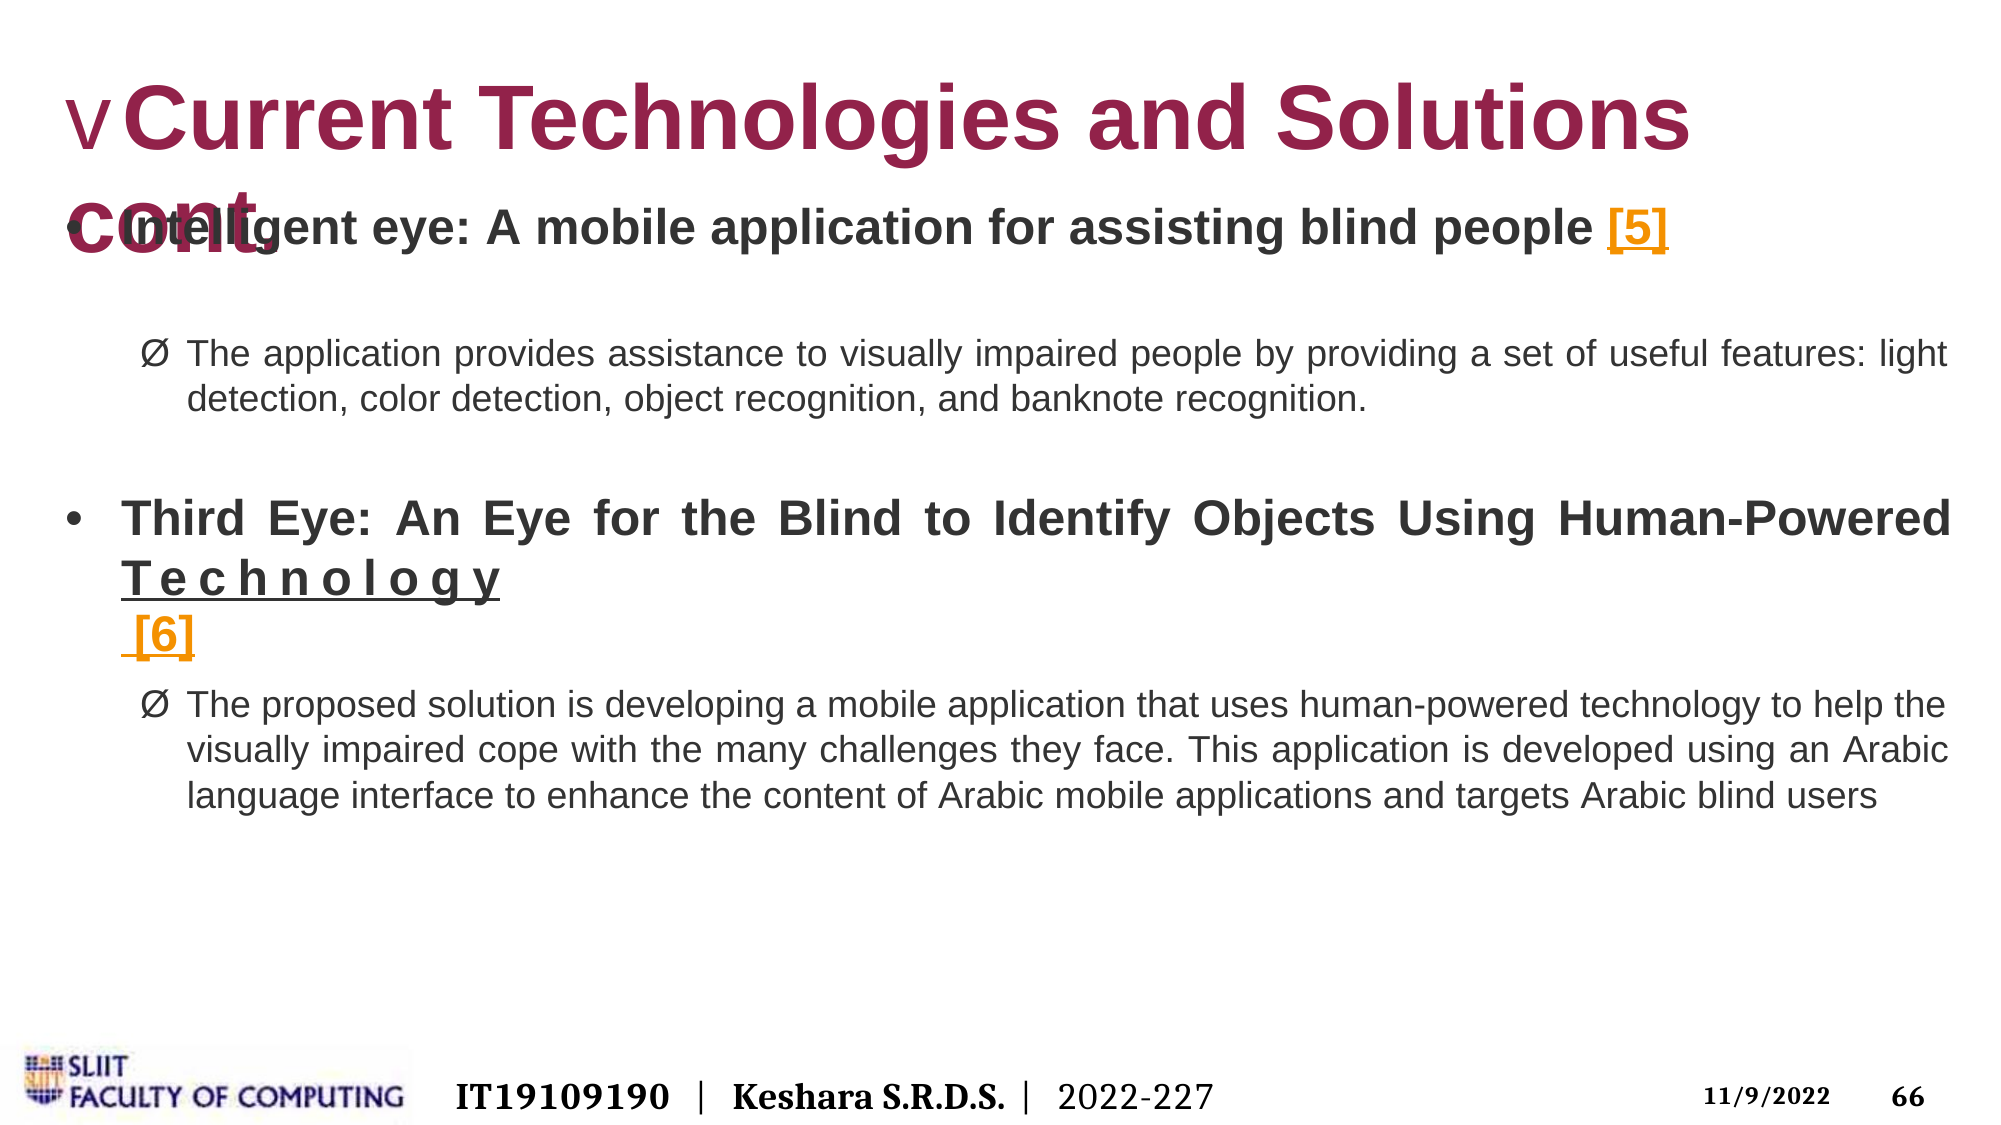

vCurrent Technologies and Solutions cont.
• Intelligent eye: A mobile application for assisting blind people [5]
Ø The application provides assistance to visually impaired people by providing a set of useful features: light
detection, color detection, object recognition, and banknote recognition.
• Third Eye: An Eye for the Blind to Identify Objects Using Human-Powered
Technology [6]
Ø The proposed solution is developing a mobile application that uses human-powered technology to help the
visually impaired cope with the many challenges they face. This application is developed using an Arabic
language interface to enhance the content of Arabic mobile applications and targets Arabic blind users
IT19109190 | Keshara S.R.D.S. | 2022-227
66
11/9/2022